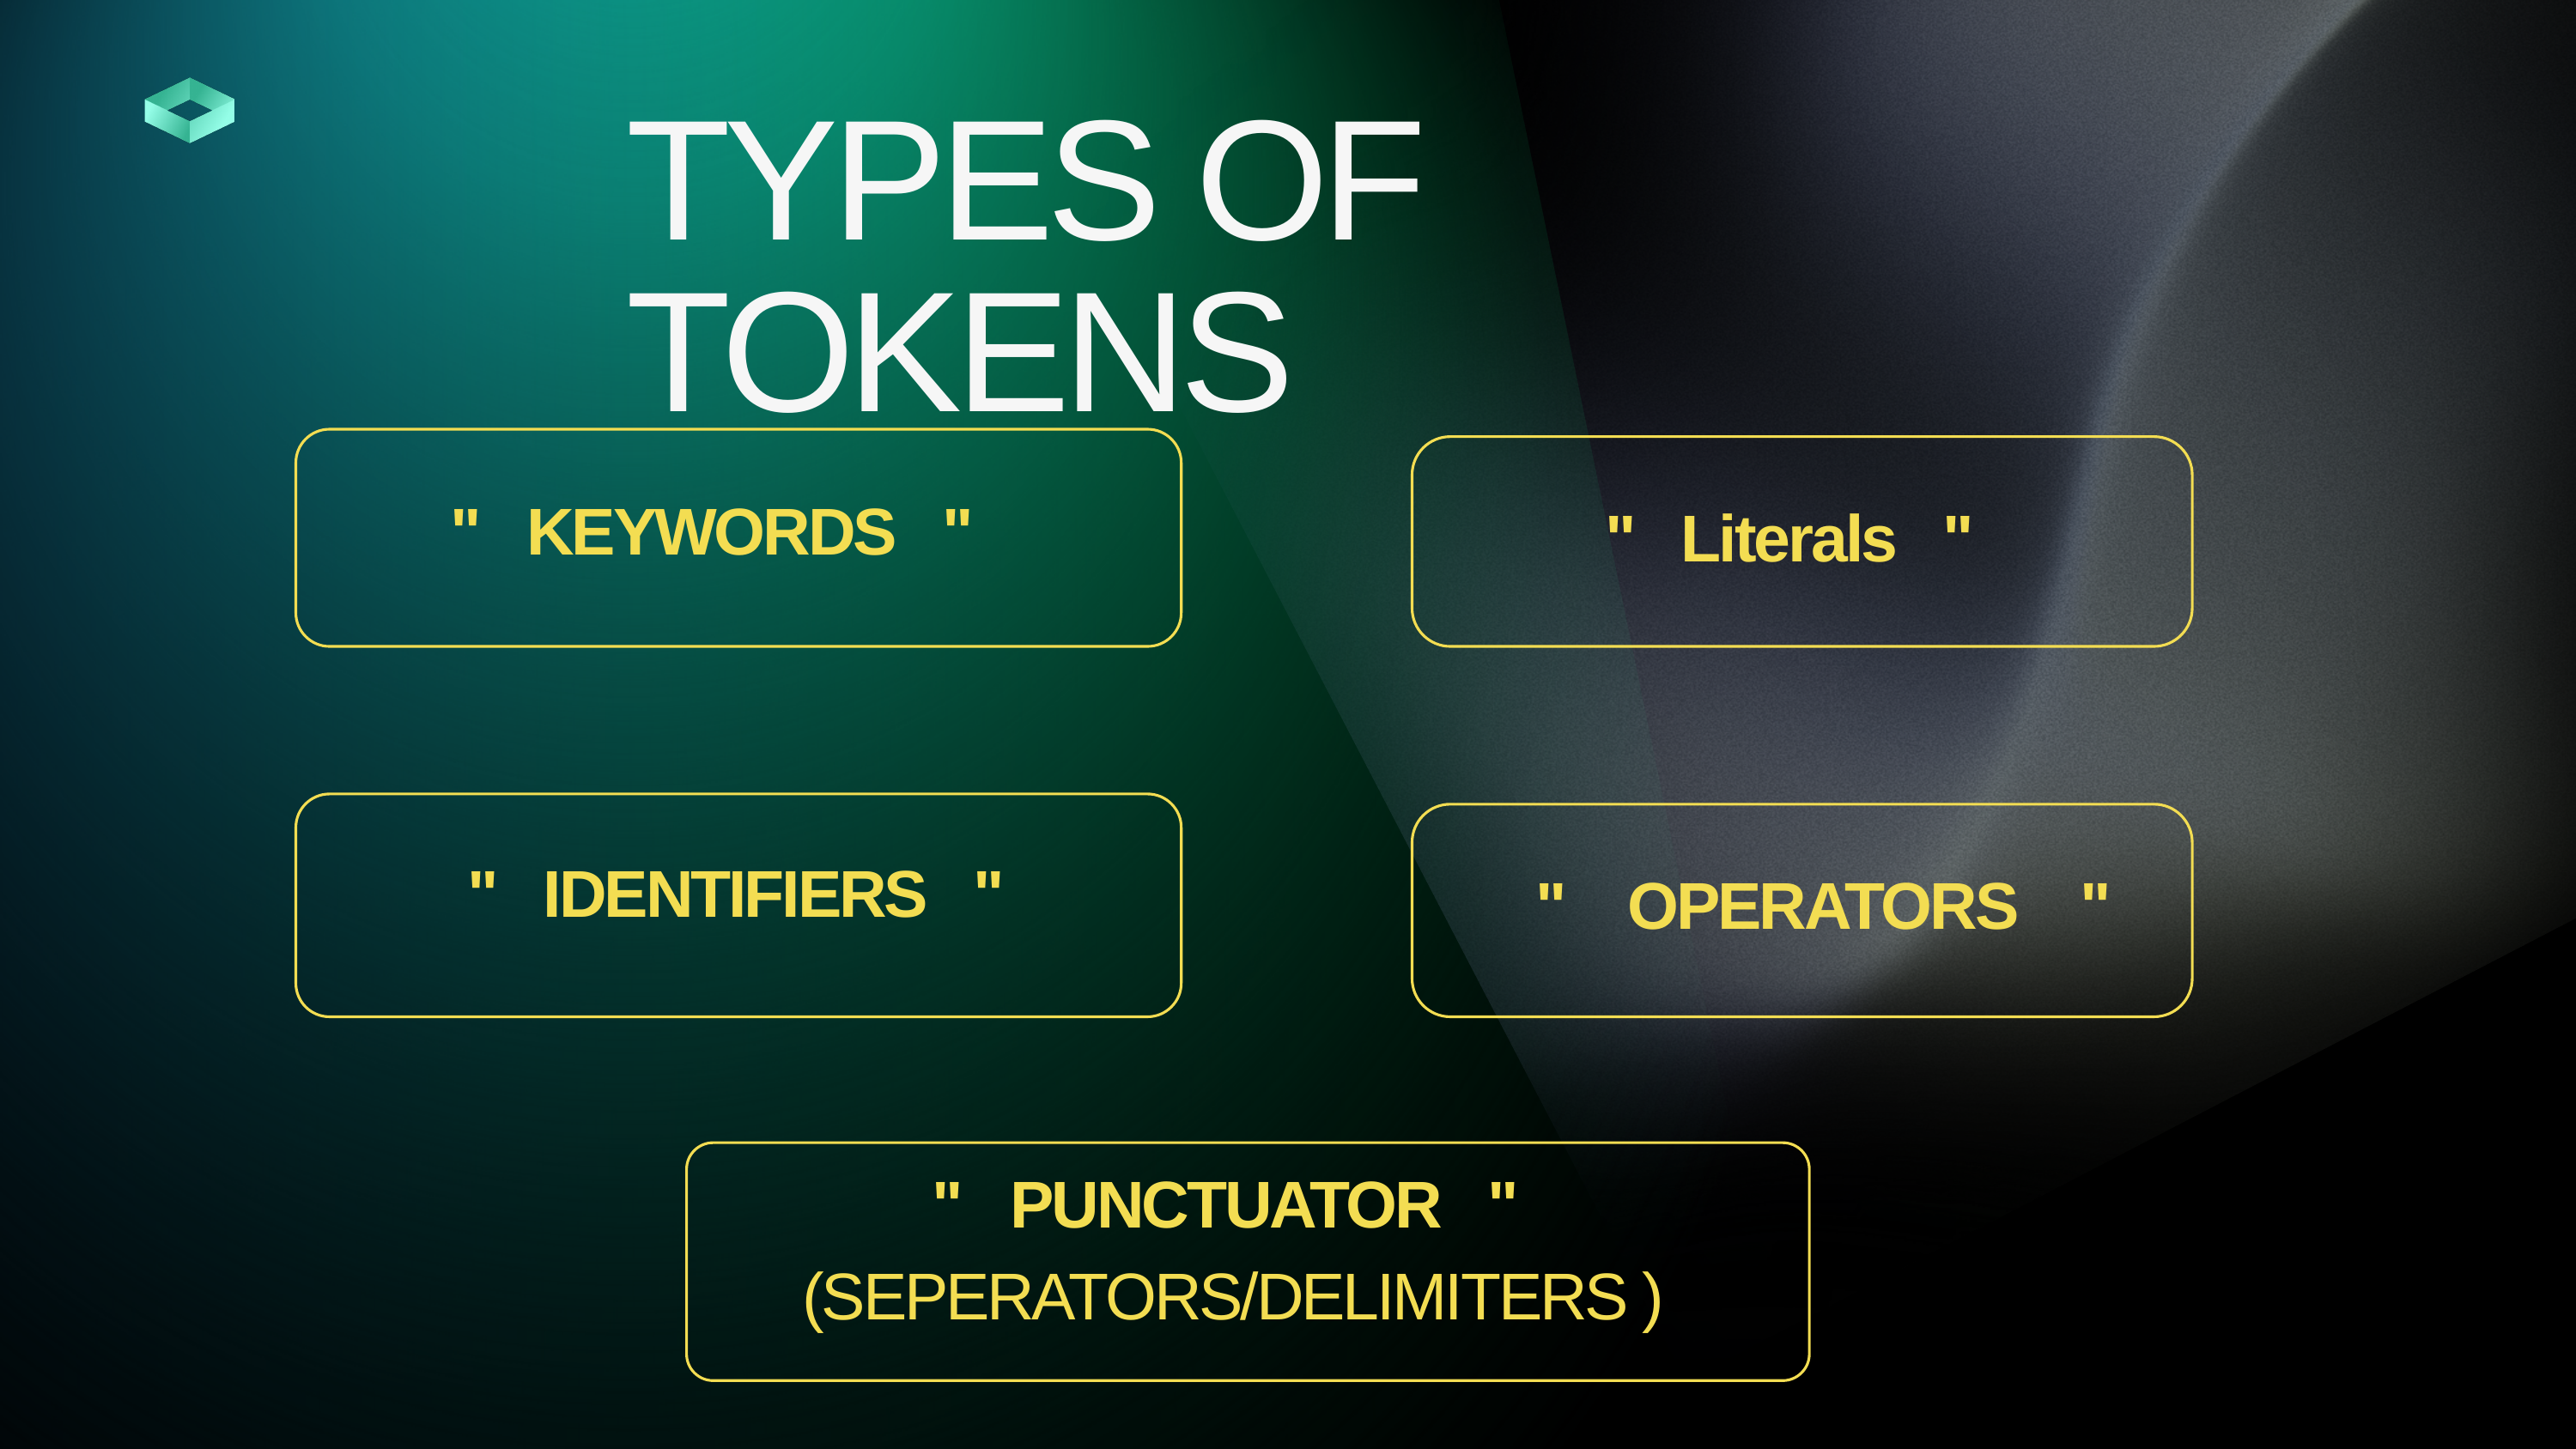

TYPES OF TOKENS

"   KEYWORDS   "
"   Literals   "

"   IDENTIFIERS   "
"    OPERATORS    "

"   ﻿PUNCTUATOR   "
(SEPERATORS/DELIMITERS )